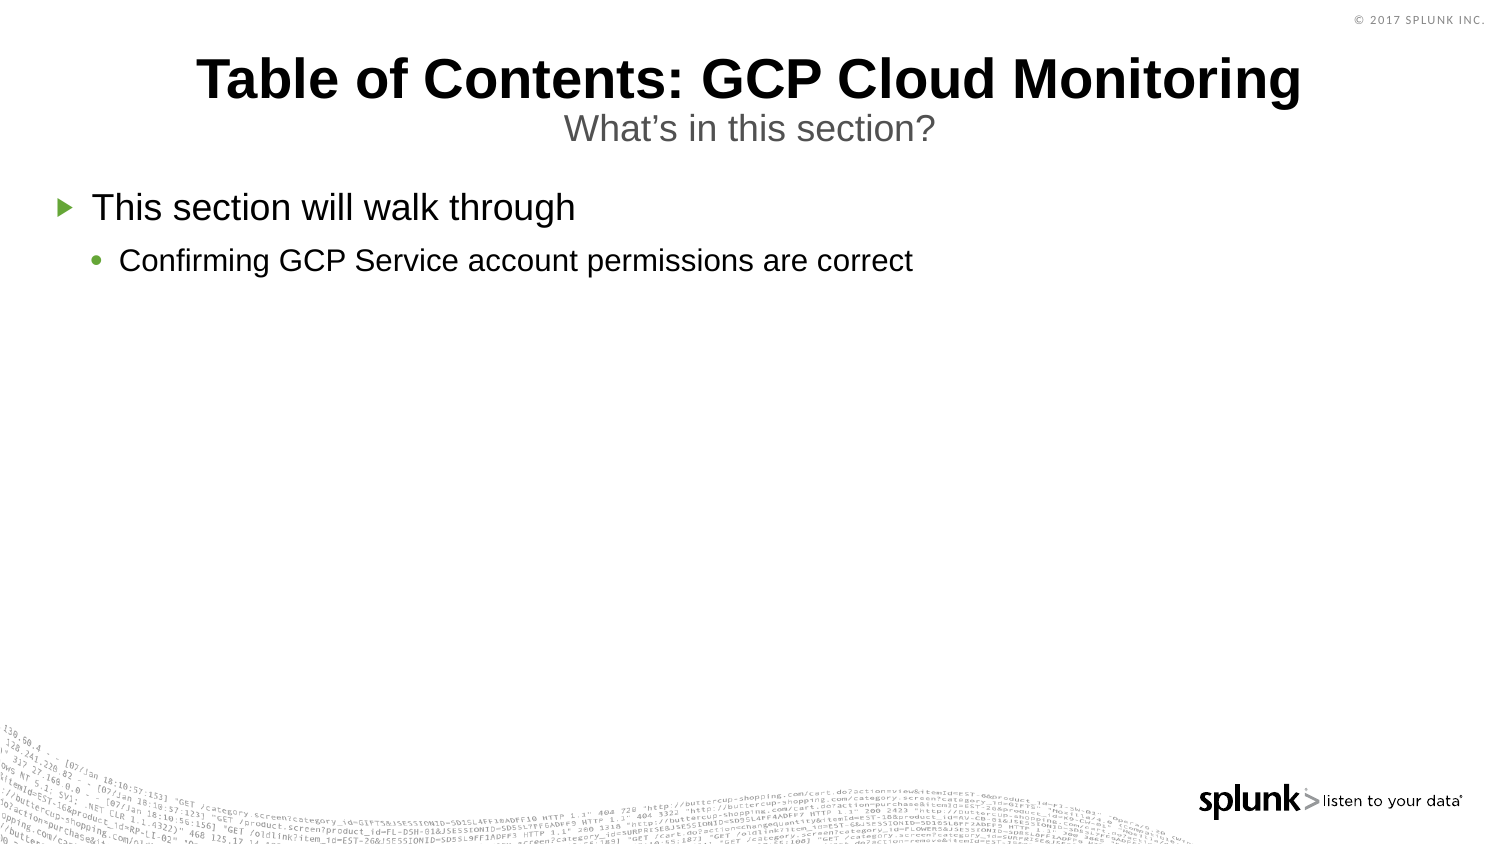

# Table of Contents: GCP Cloud Monitoring
What’s in this section?
This section will walk through
Confirming GCP Service account permissions are correct